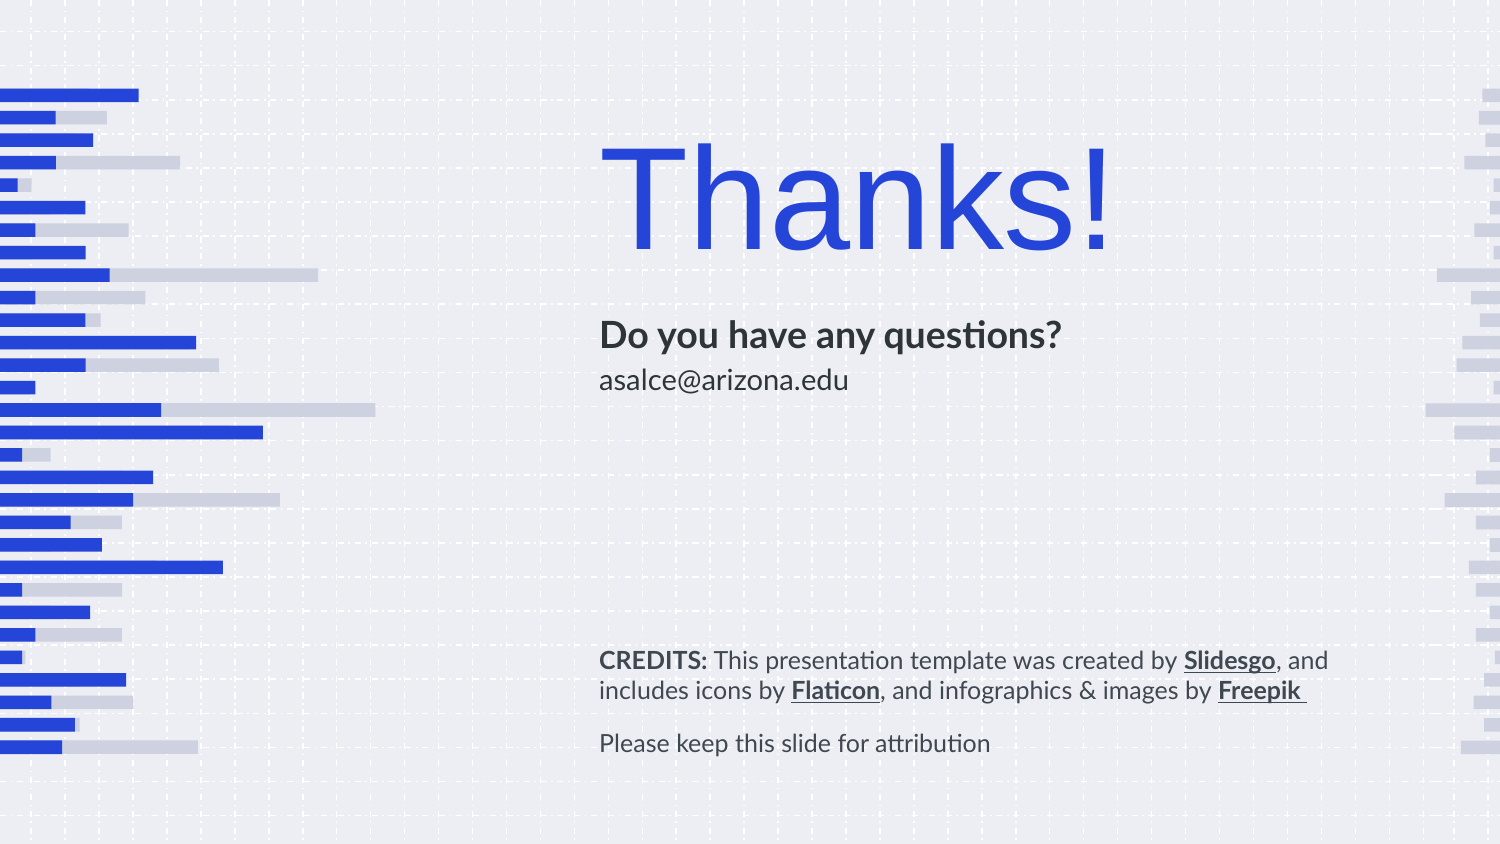

# Thanks!

Do you have any questions?
asalce@arizona.edu
Please keep this slide for attribution